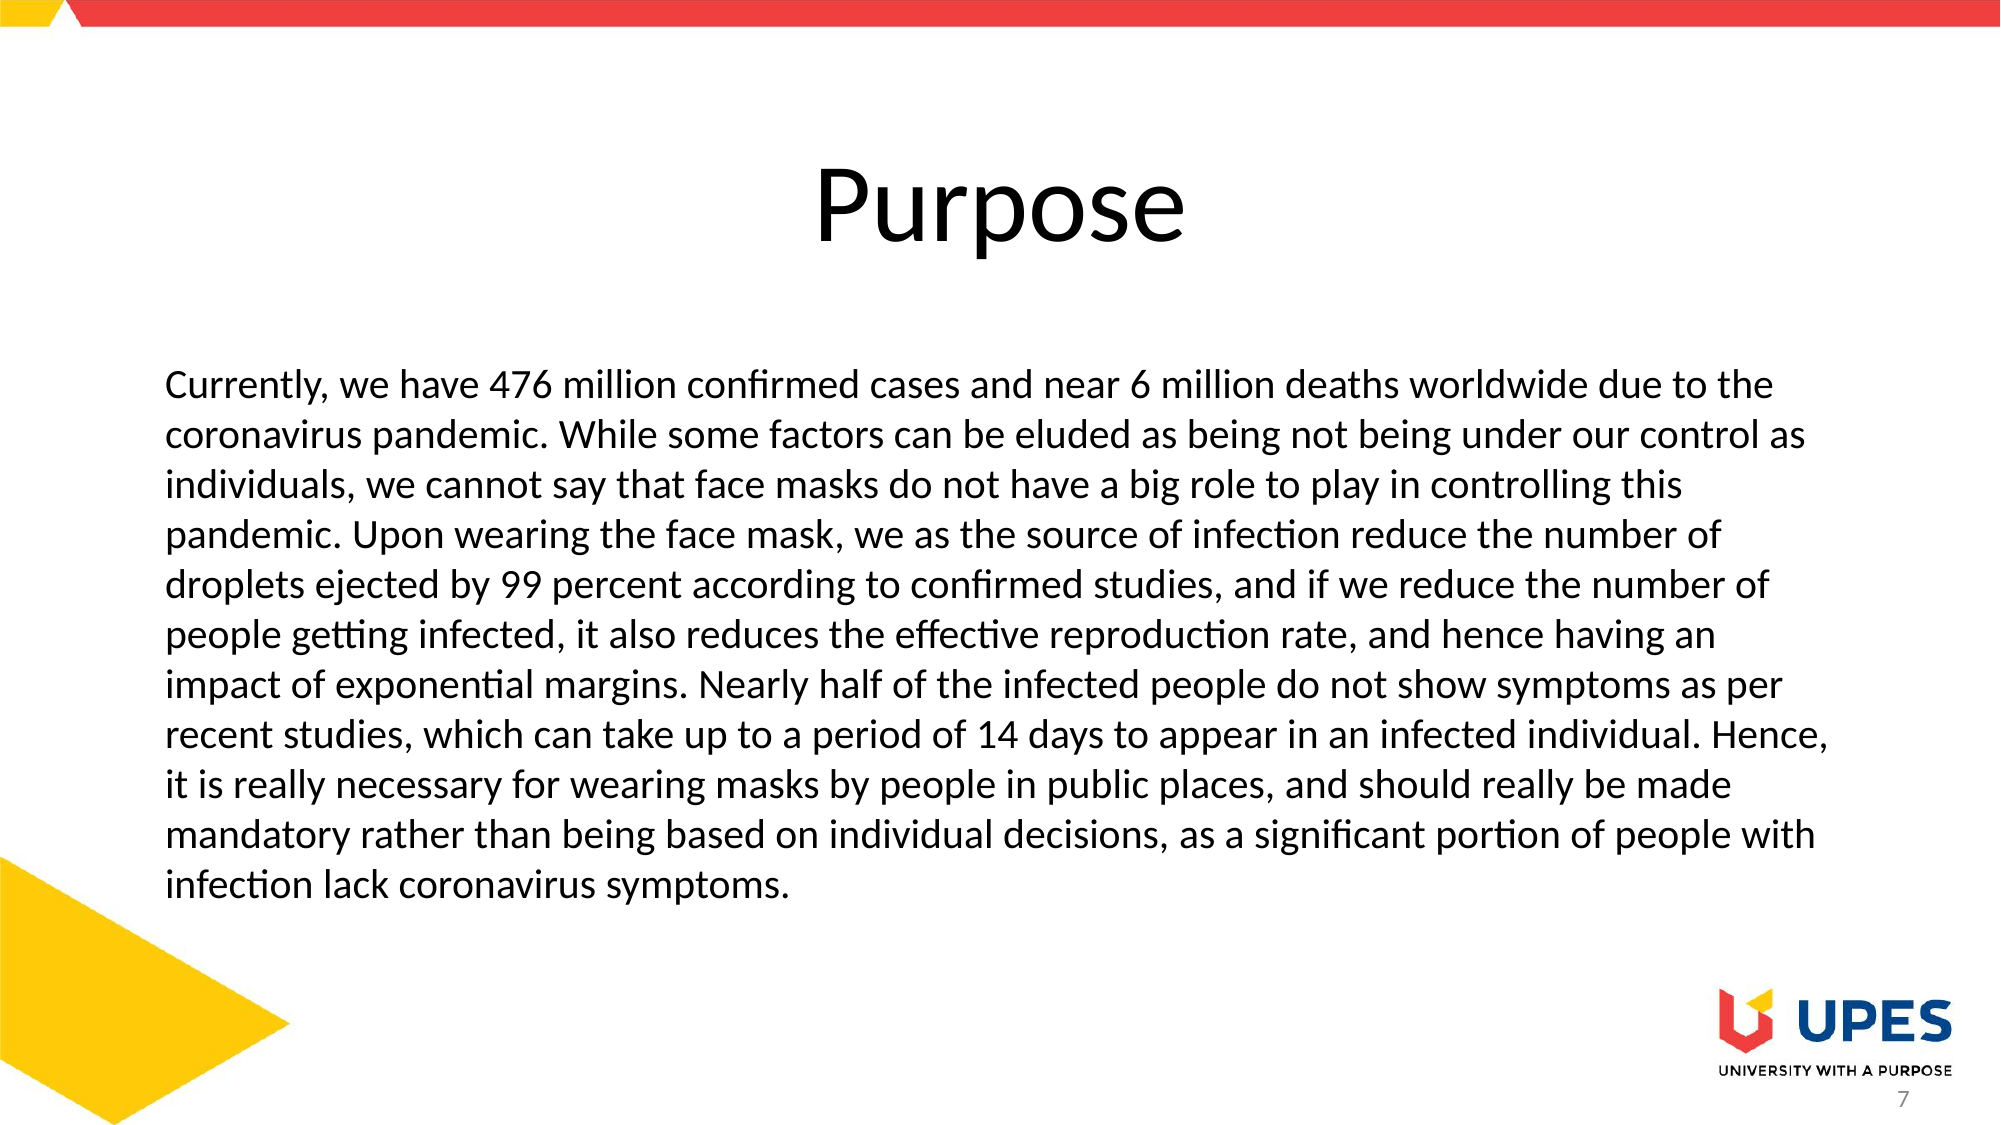

# Purpose
Currently, we have 476 million confirmed cases and near 6 million deaths worldwide due to the coronavirus pandemic. While some factors can be eluded as being not being under our control as individuals, we cannot say that face masks do not have a big role to play in controlling this pandemic. Upon wearing the face mask, we as the source of infection reduce the number of droplets ejected by 99 percent according to confirmed studies, and if we reduce the number of people getting infected, it also reduces the effective reproduction rate, and hence having an impact of exponential margins. Nearly half of the infected people do not show symptoms as per recent studies, which can take up to a period of 14 days to appear in an infected individual. Hence, it is really necessary for wearing masks by people in public places, and should really be made mandatory rather than being based on individual decisions, as a significant portion of people with infection lack coronavirus symptoms.